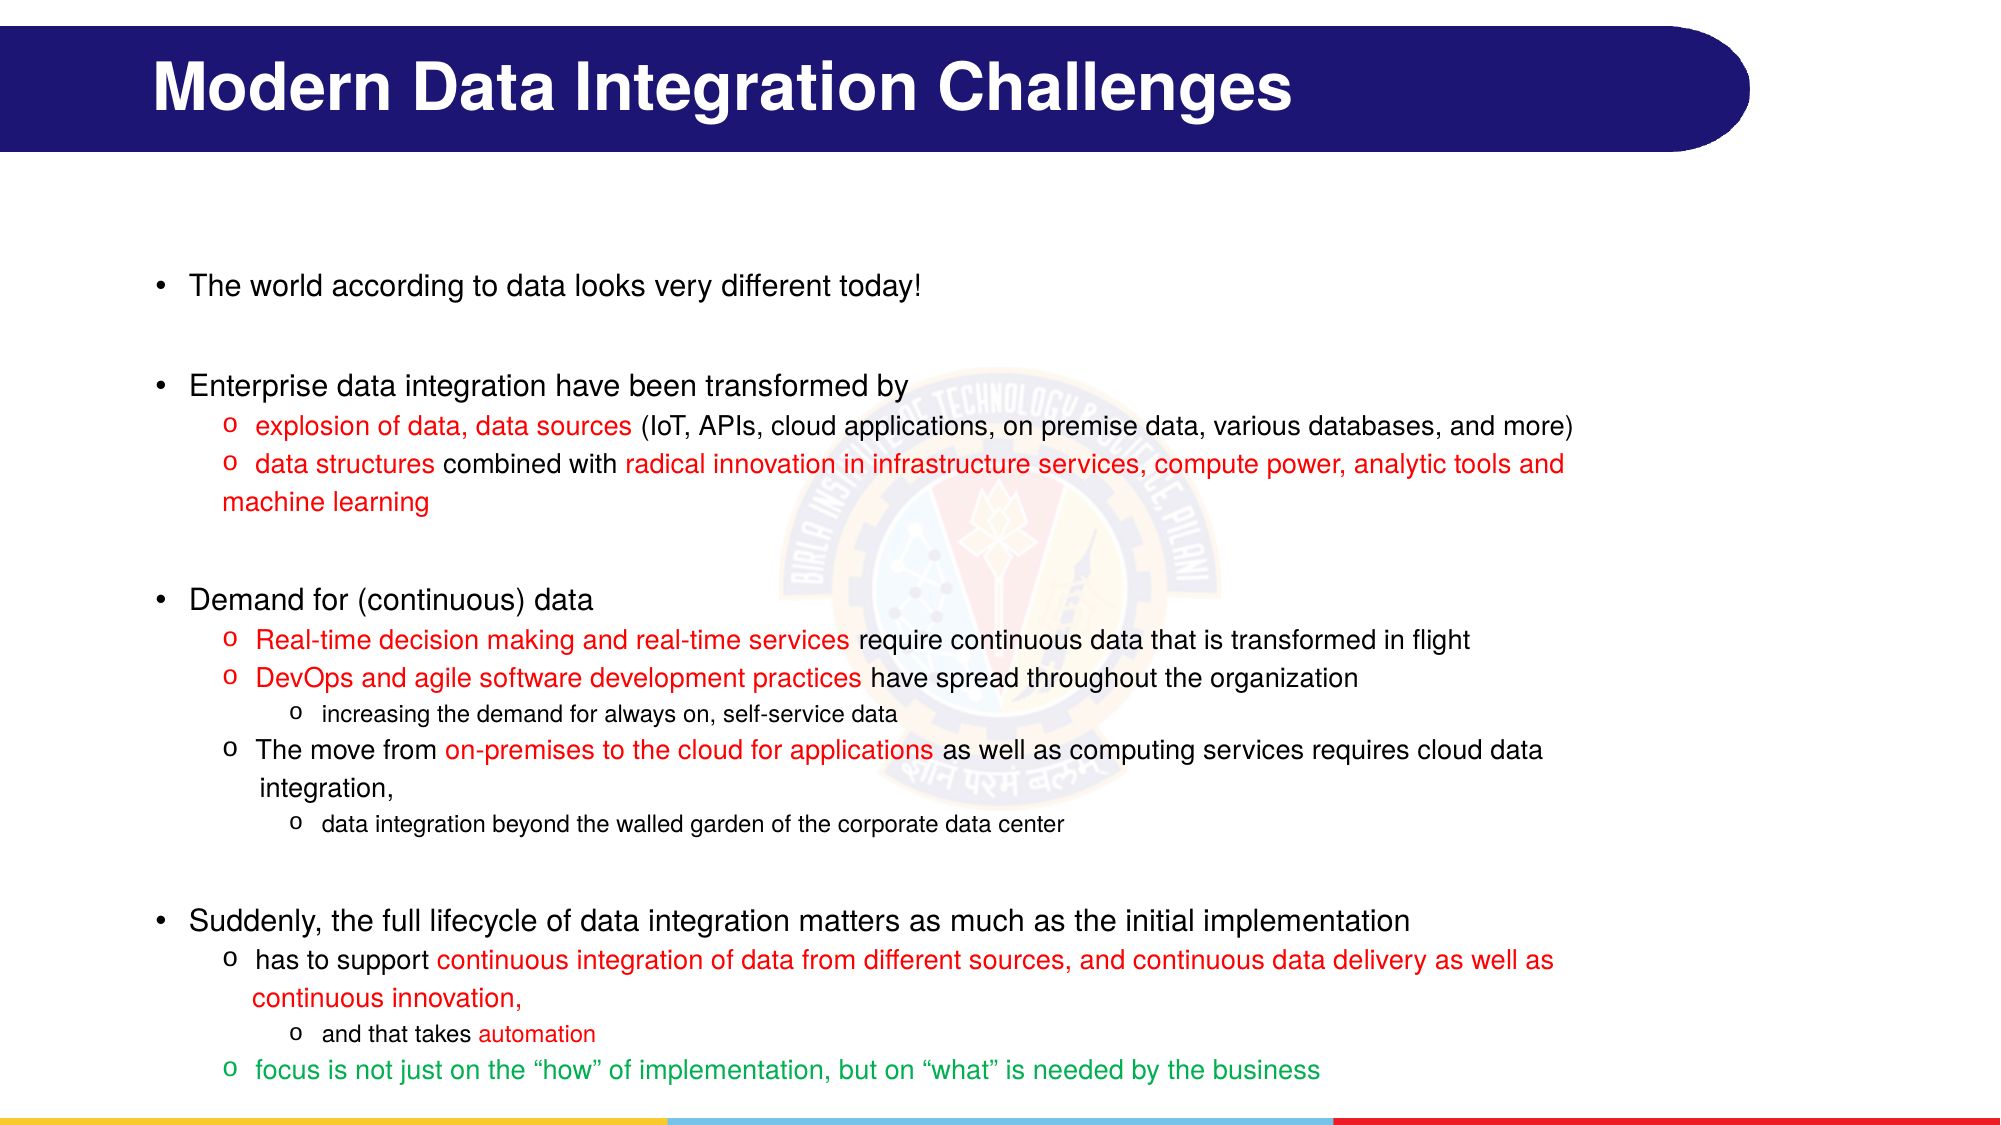

# Modern Data Integration Challenges

The world according to data looks very different today!

Enterprise data integration have been transformed by
explosion of data, data sources (IoT, APIs, cloud applications, on premise data, various databases, and more)
data structures combined with radical innovation in infrastructure services, compute power, analytic tools and
machine learning

Demand for (continuous) data
Real-time decision making and real-time services require continuous data that is transformed in flight
DevOps and agile software development practices have spread throughout the organization
increasing the demand for always on, self-service data
The move from on-premises to the cloud for applications as well as computing services requires cloud data
     integration,
data integration beyond the walled garden of the corporate data center

Suddenly, the full lifecycle of data integration matters as much as the initial implementation
has to support continuous integration of data from different sources, and continuous data delivery as well as
    continuous innovation,
and that takes automation
focus is not just on the “how” of implementation, but on “what” is needed by the business